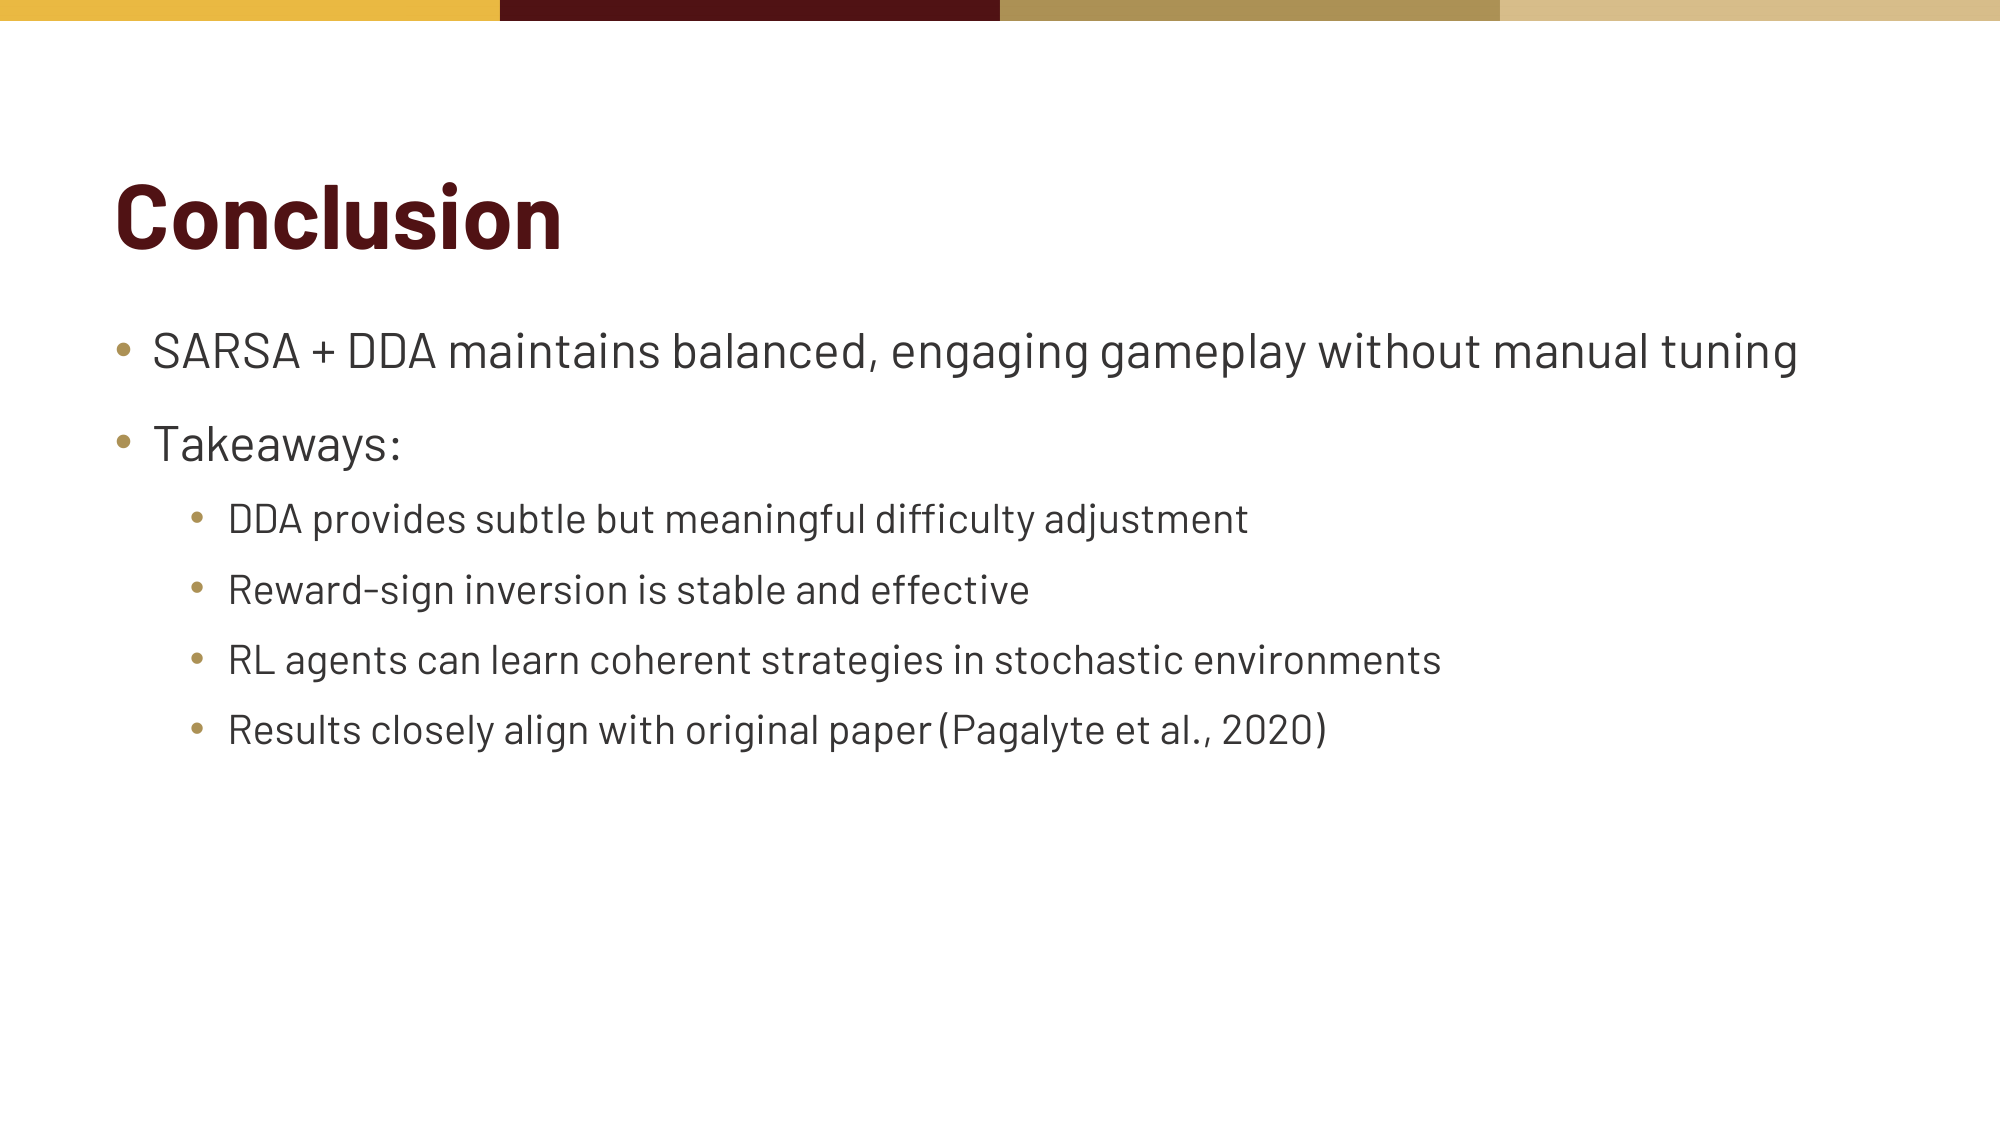

# Conclusion
SARSA + DDA maintains balanced, engaging gameplay without manual tuning
Takeaways:
DDA provides subtle but meaningful difficulty adjustment
Reward-sign inversion is stable and effective
RL agents can learn coherent strategies in stochastic environments
Results closely align with original paper (Pagalyte et al., 2020)